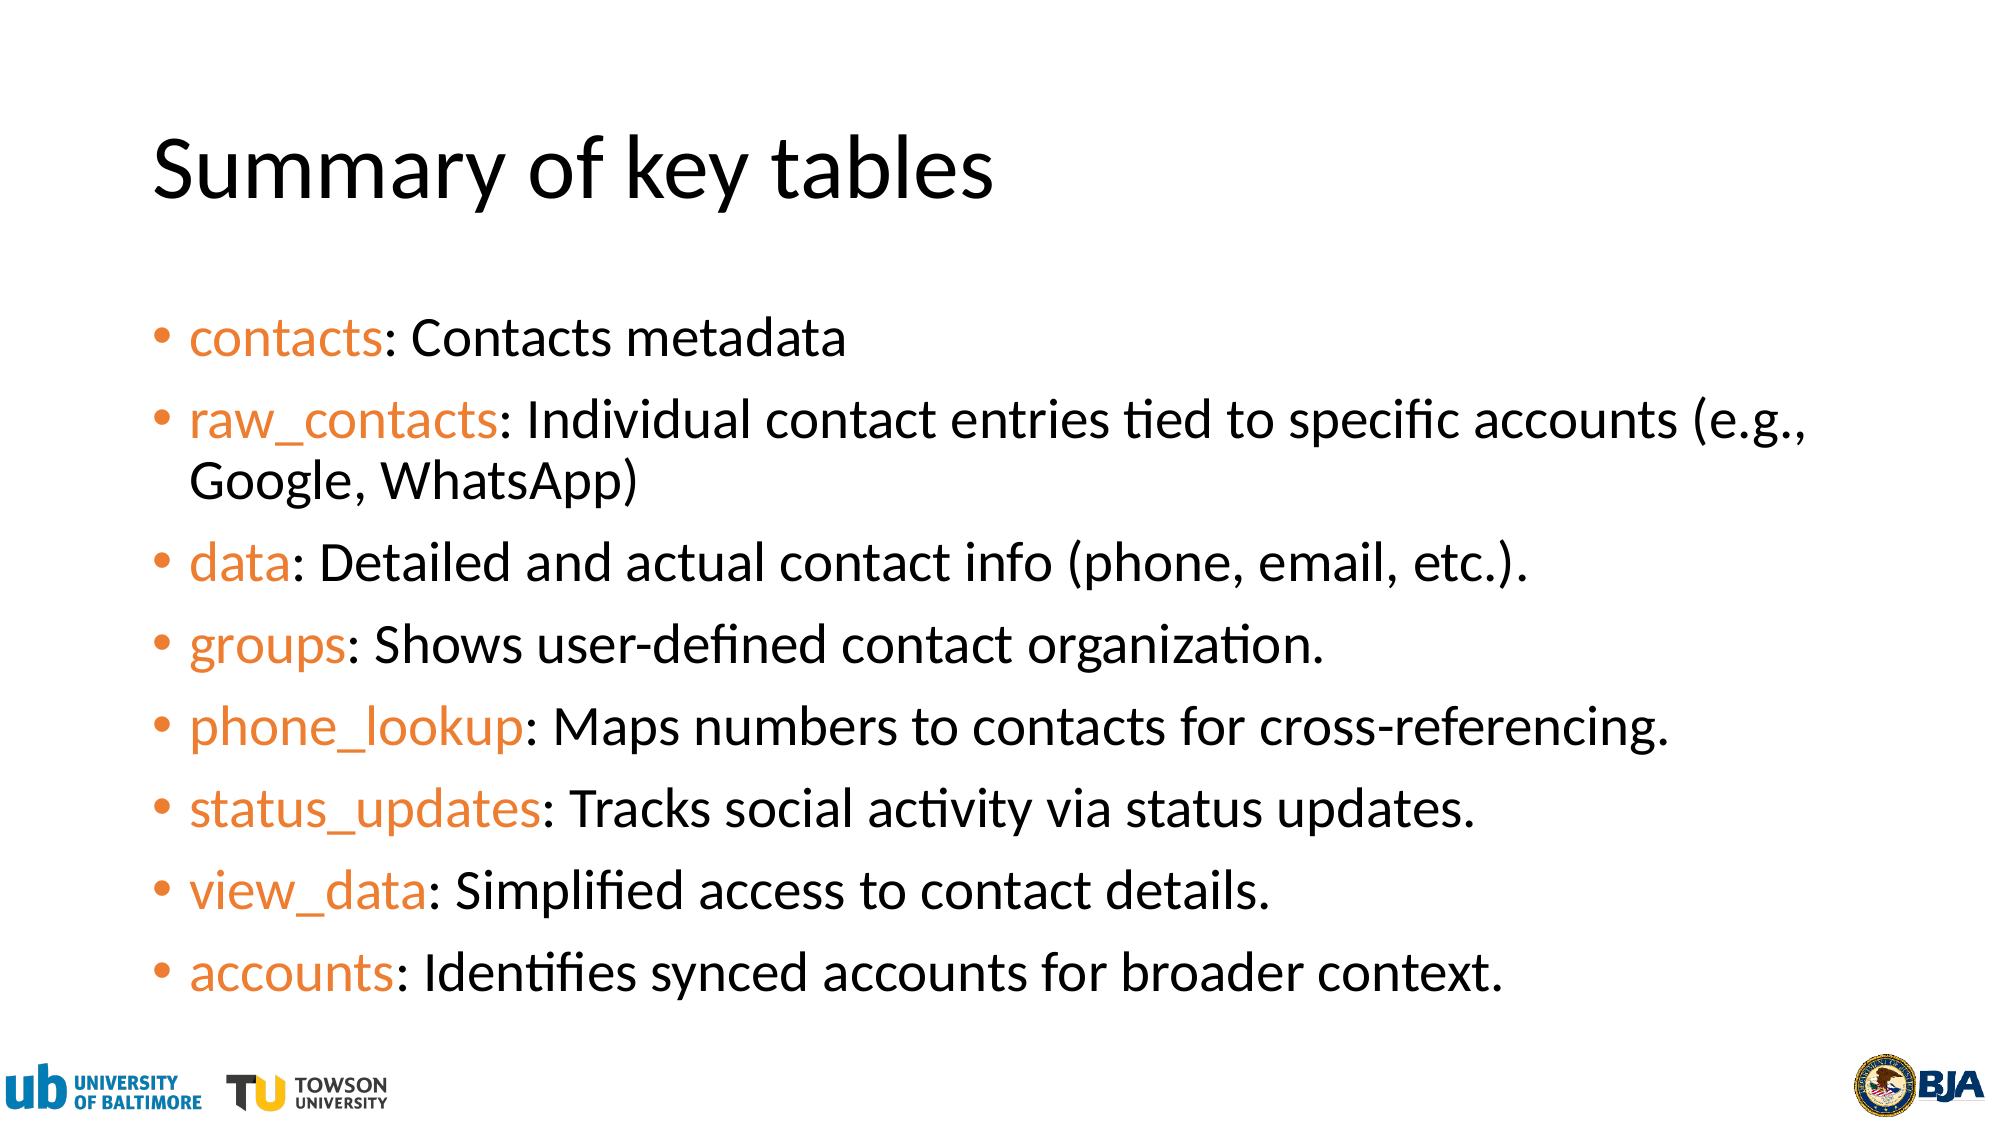

# Summary of key tables
contacts: Contacts metadata
raw_contacts: Individual contact entries tied to specific accounts (e.g., Google, WhatsApp)
data: Detailed and actual contact info (phone, email, etc.).
groups: Shows user-defined contact organization.
phone_lookup: Maps numbers to contacts for cross-referencing.
status_updates: Tracks social activity via status updates.
view_data: Simplified access to contact details.
accounts: Identifies synced accounts for broader context.